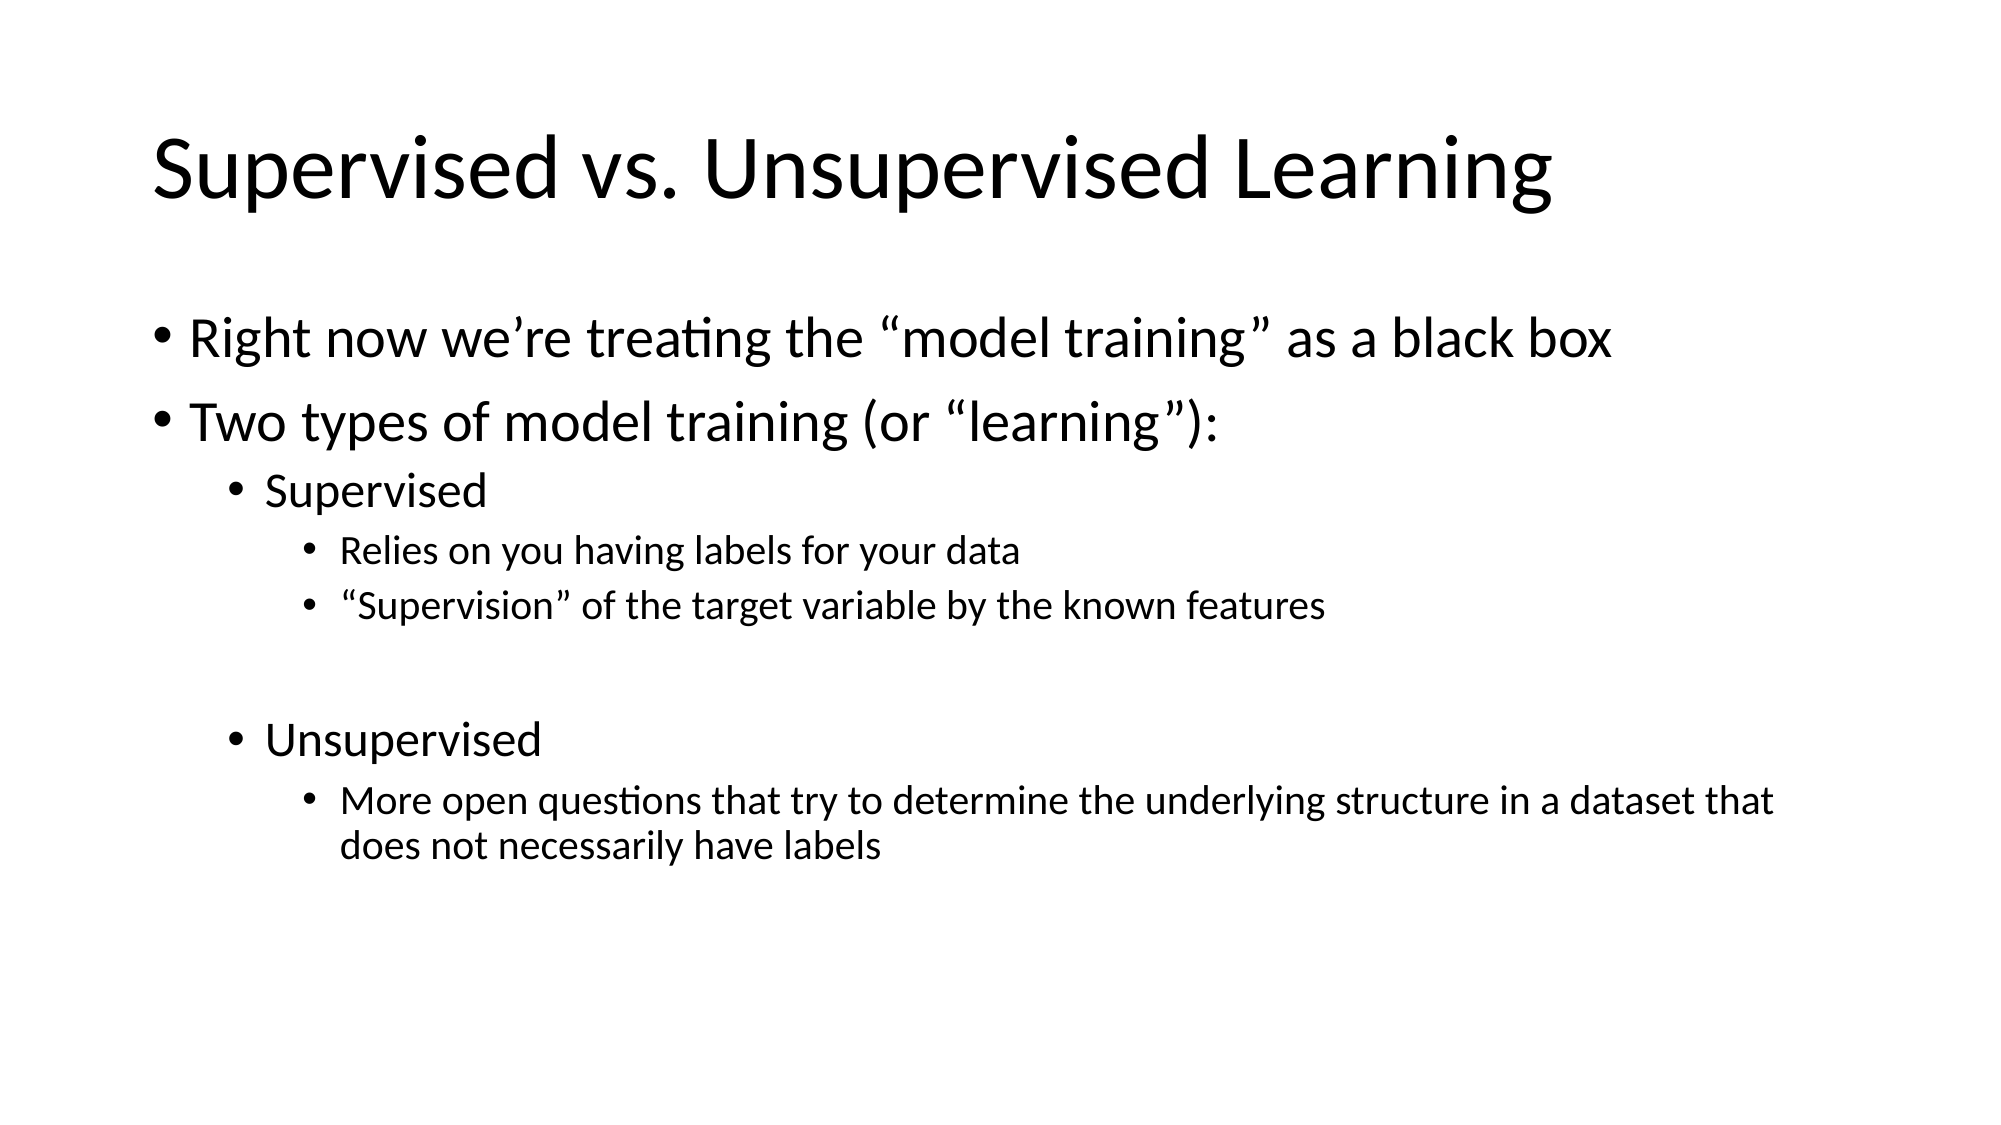

# Supervised vs. Unsupervised Learning
Right now we’re treating the “model training” as a black box
Two types of model training (or “learning”):
Supervised
Relies on you having labels for your data
“Supervision” of the target variable by the known features

Unsupervised
More open questions that try to determine the underlying structure in a dataset that does not necessarily have labels